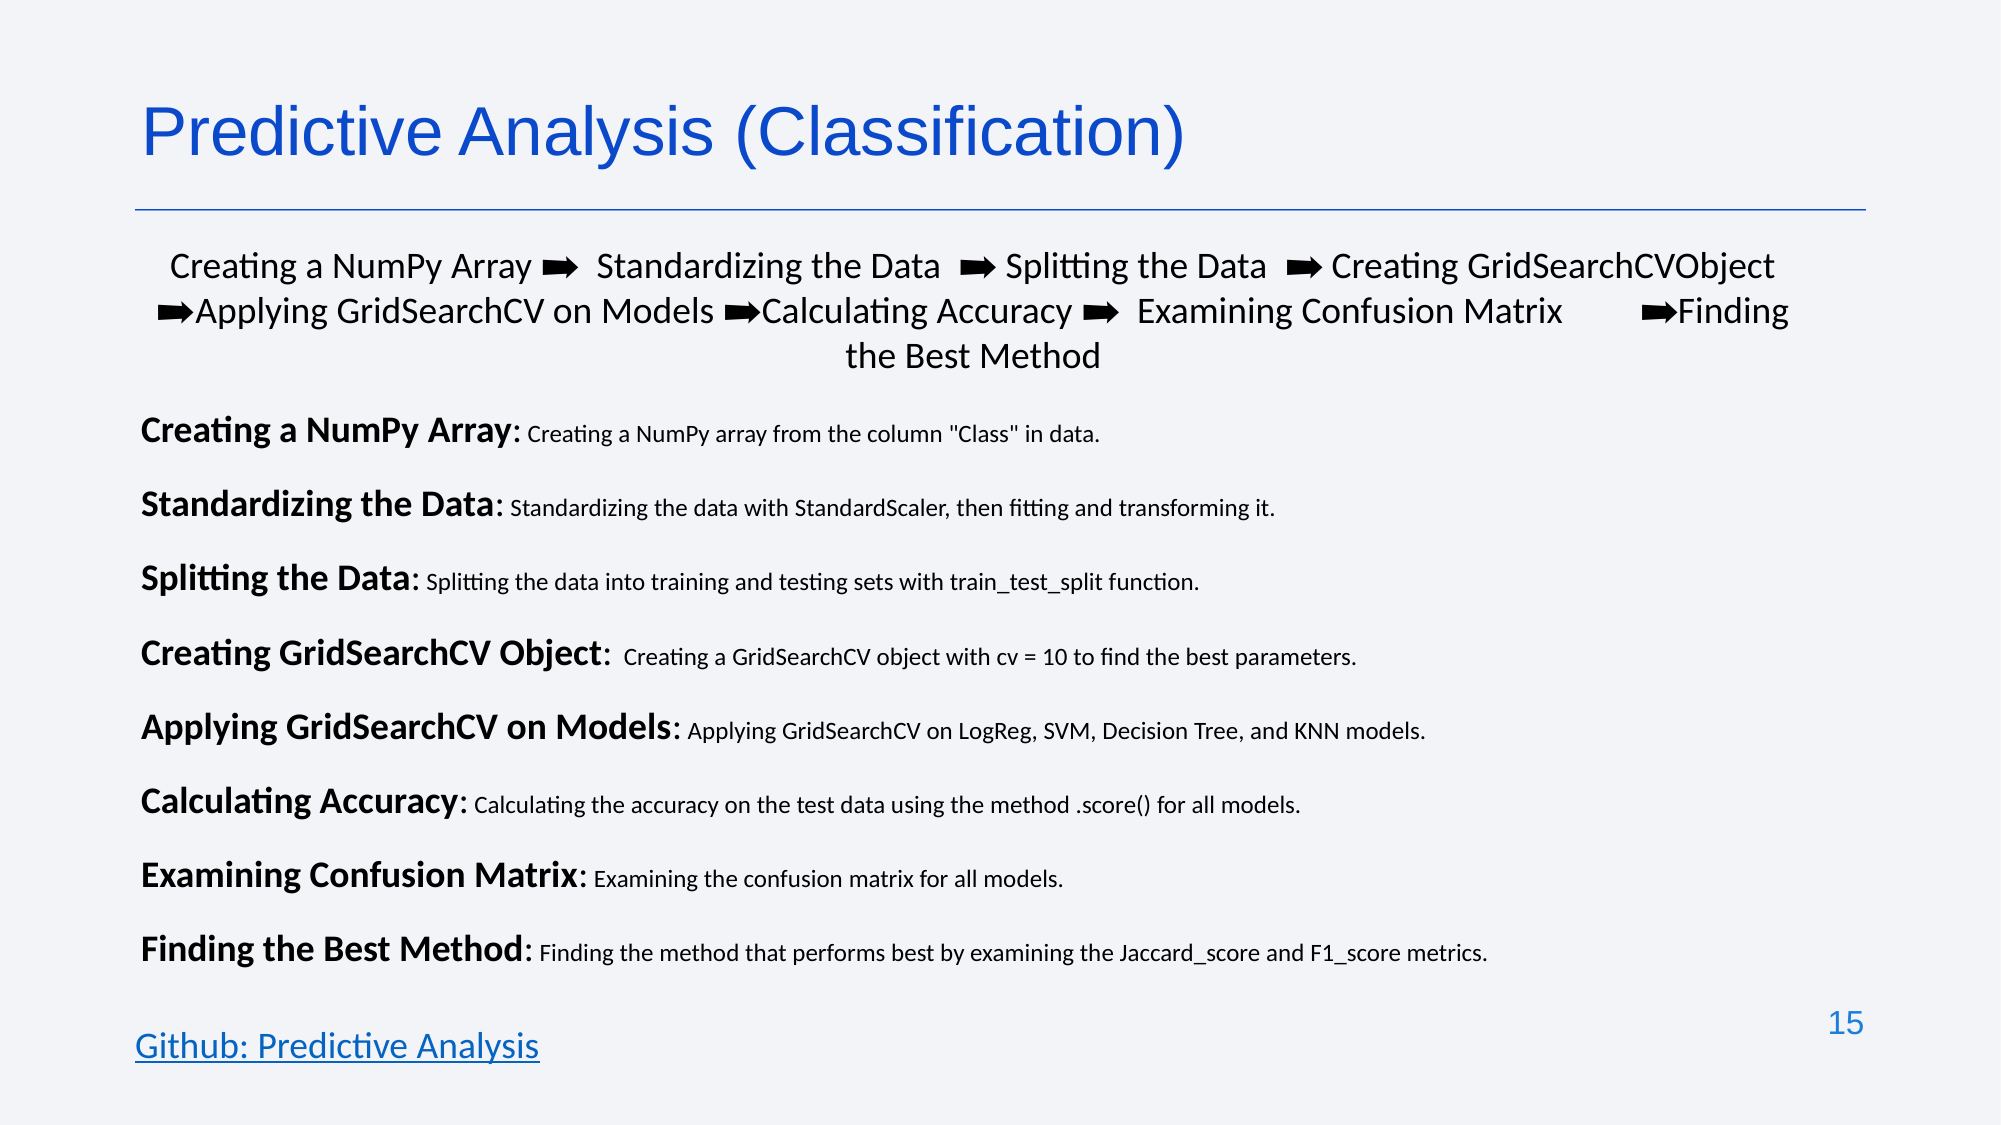

Predictive Analysis (Classification)
Creating a NumPy Array ➡️  Standardizing the Data  ➡️ Splitting the Data  ➡️ Creating GridSearchCVObject ➡️Applying GridSearchCV on Models ➡️Calculating Accuracy ➡️  Examining Confusion Matrix         ➡️Finding the Best Method
Creating a NumPy Array: Creating a NumPy array from the column "Class" in data.
Standardizing the Data: Standardizing the data with StandardScaler, then fitting and transforming it.
Splitting the Data: Splitting the data into training and testing sets with train_test_split function.
Creating GridSearchCV Object:  Creating a GridSearchCV object with cv = 10 to find the best parameters.
Applying GridSearchCV on Models: Applying GridSearchCV on LogReg, SVM, Decision Tree, and KNN models.
Calculating Accuracy: Calculating the accuracy on the test data using the method .score() for all models.
Examining Confusion Matrix: Examining the confusion matrix for all models.
Finding the Best Method: Finding the method that performs best by examining the Jaccard_score and F1_score metrics.
15
Github: Predictive Analysis